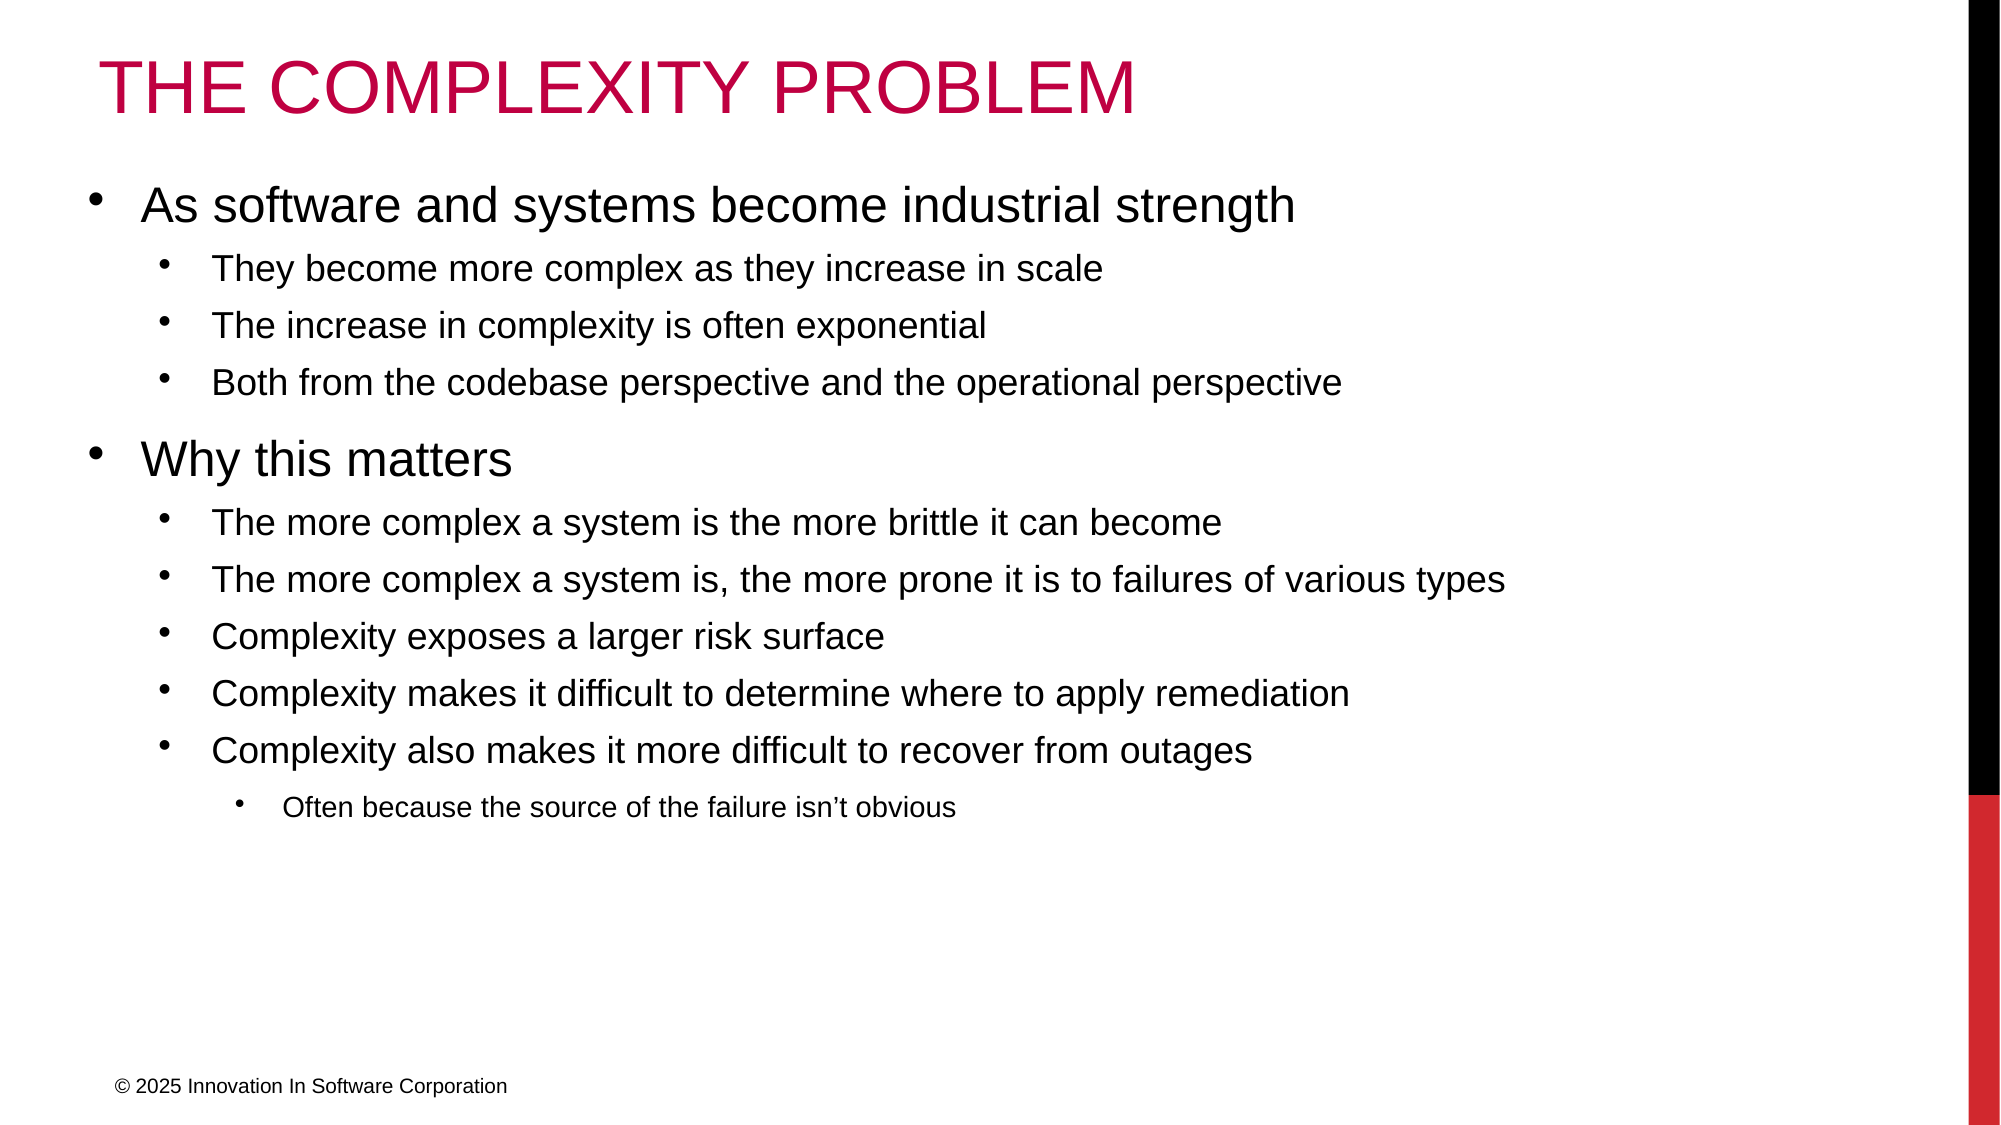

# The complexity problem
As software and systems become industrial strength
They become more complex as they increase in scale
The increase in complexity is often exponential
Both from the codebase perspective and the operational perspective
Why this matters
The more complex a system is the more brittle it can become
The more complex a system is, the more prone it is to failures of various types
Complexity exposes a larger risk surface
Complexity makes it difficult to determine where to apply remediation
Complexity also makes it more difficult to recover from outages
Often because the source of the failure isn’t obvious

© 2025 Innovation In Software Corporation